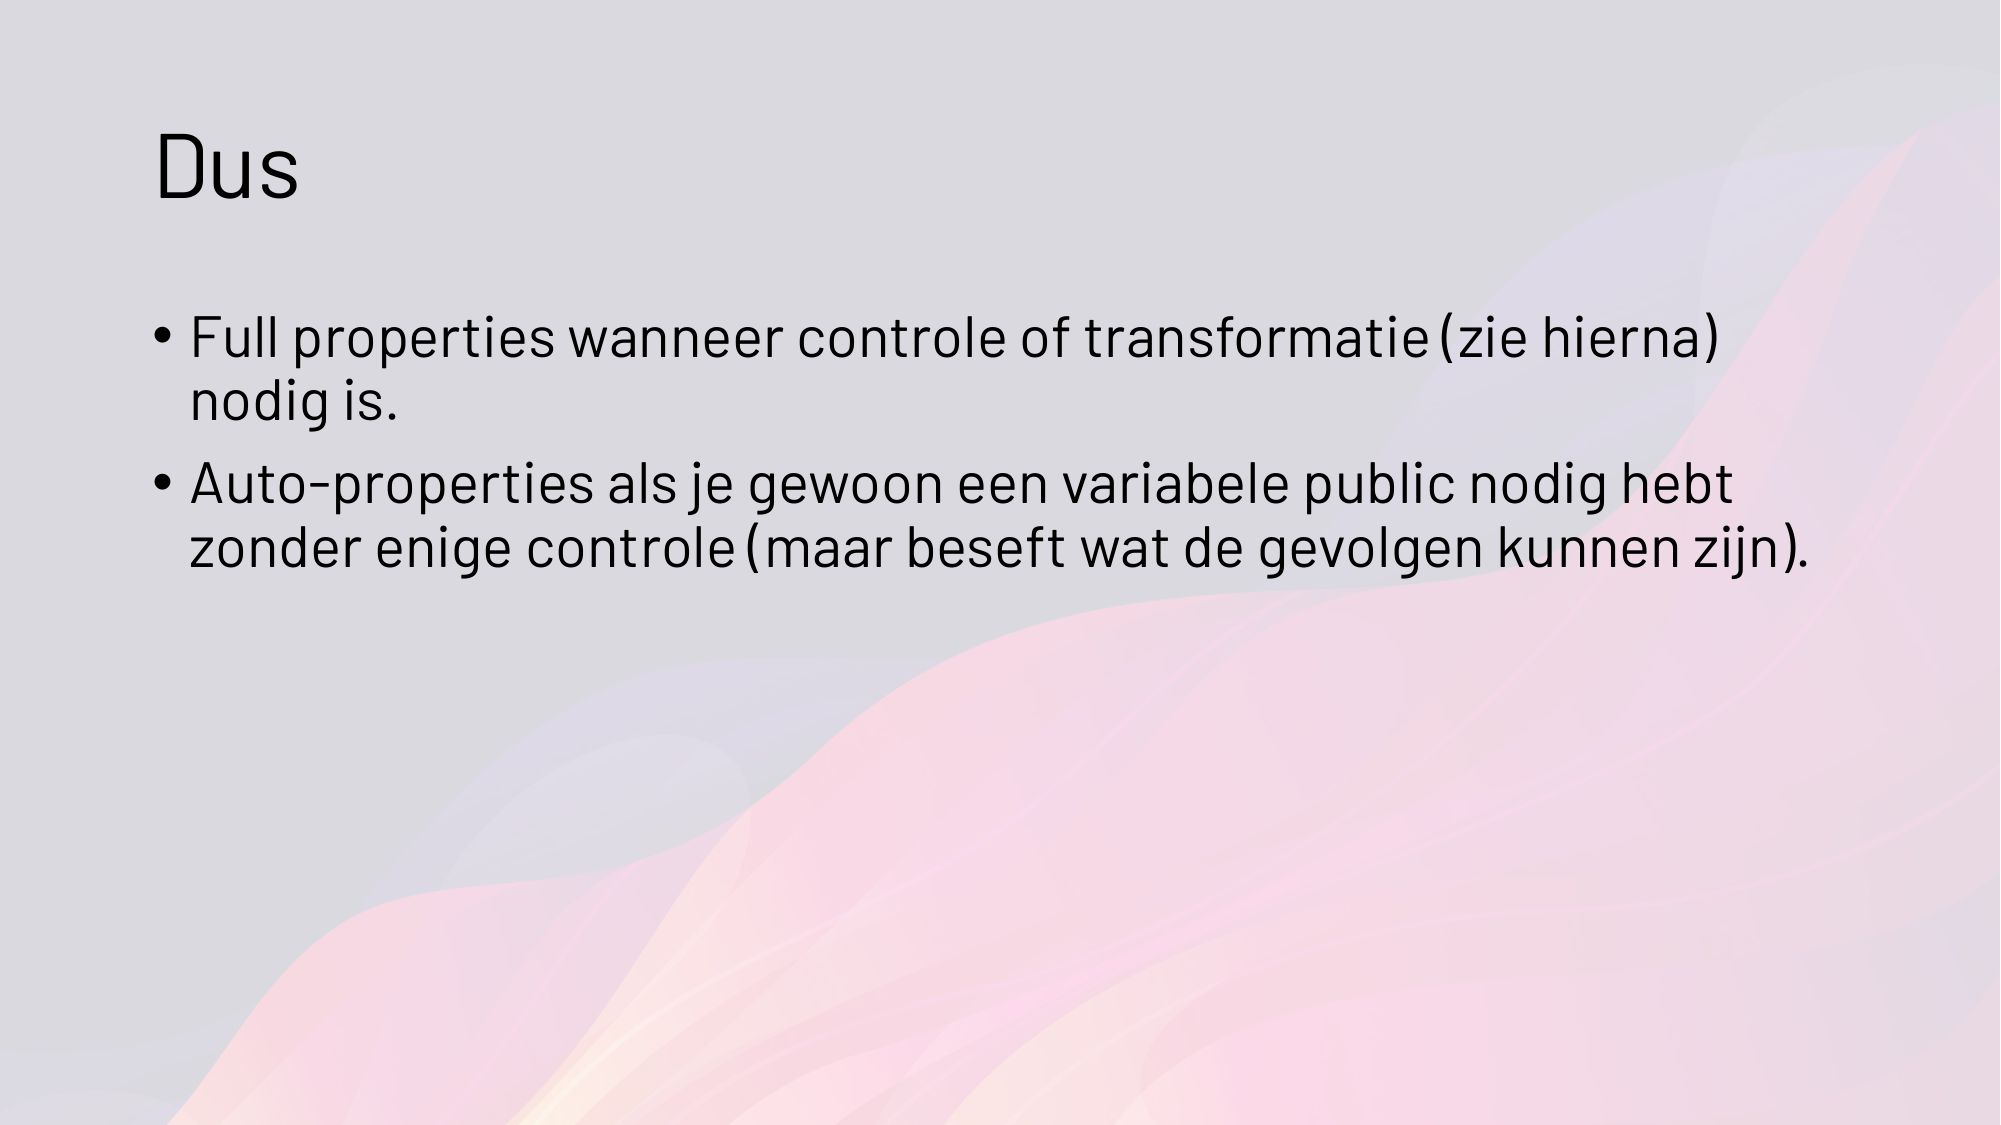

# Dus
Full properties wanneer controle of transformatie (zie hierna) nodig is.
Auto-properties als je gewoon een variabele public nodig hebt zonder enige controle (maar beseft wat de gevolgen kunnen zijn).